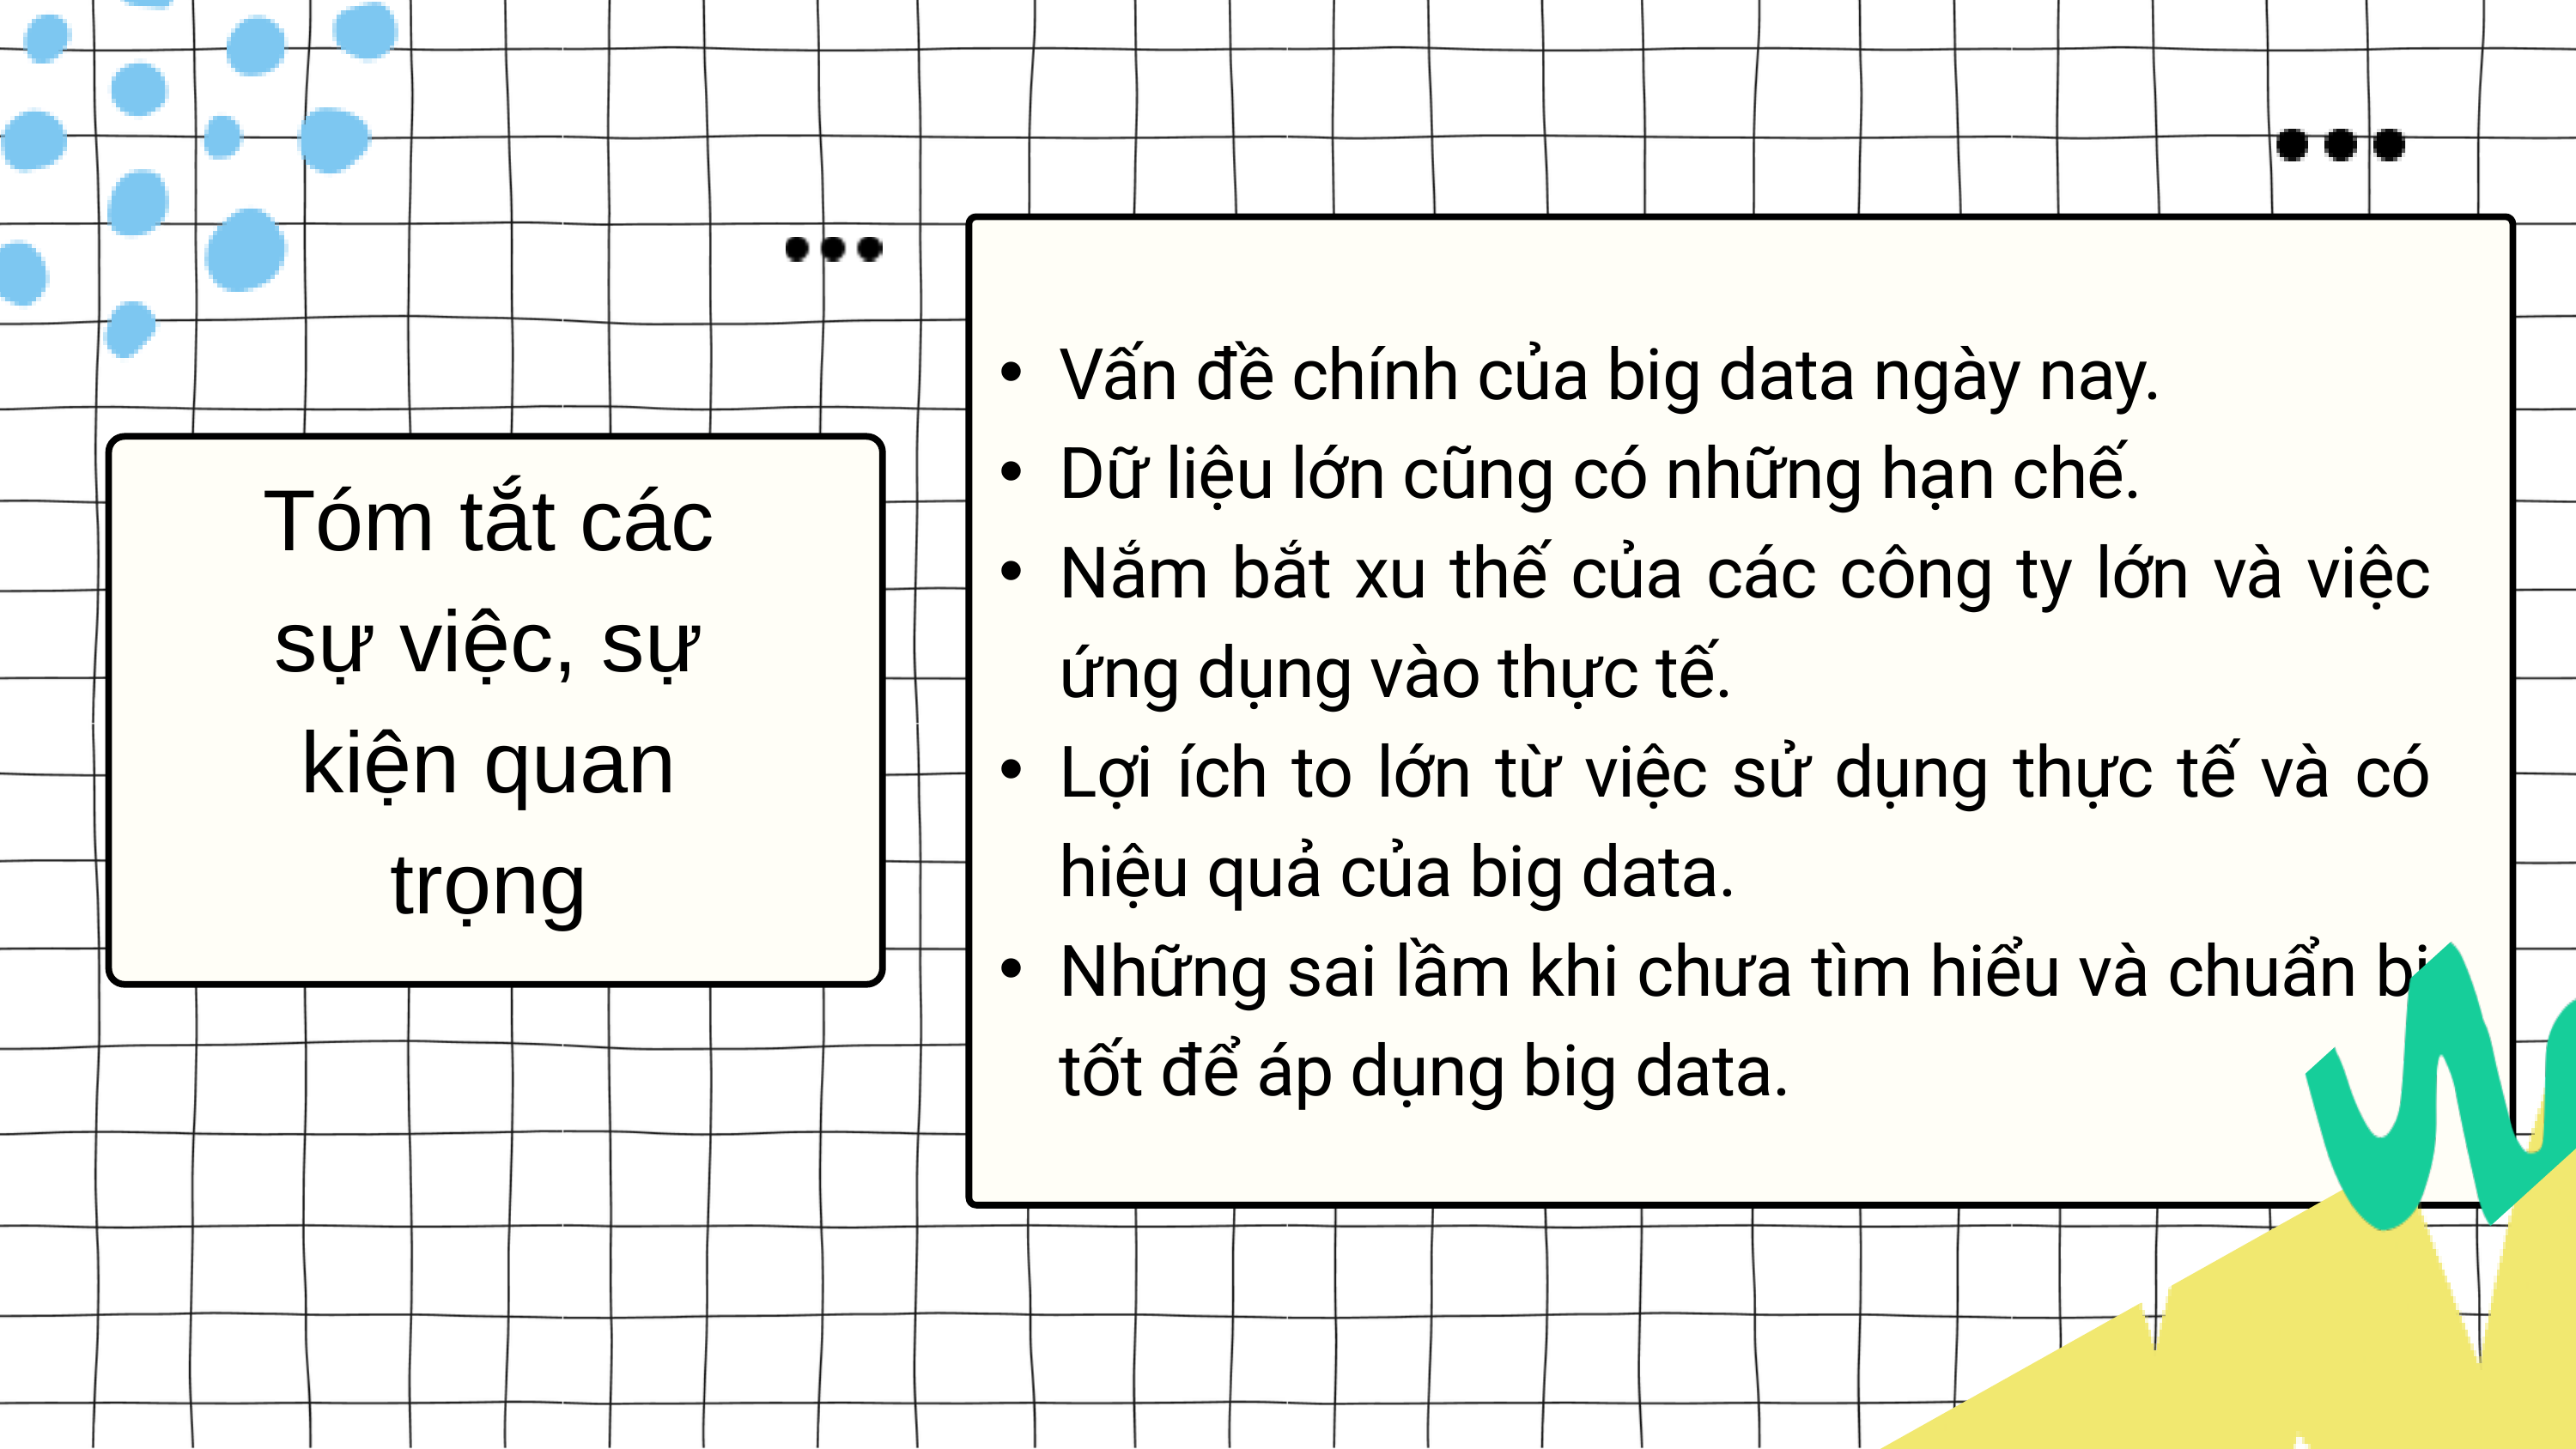

Vấn đề chính của big data ngày nay.
Dữ liệu lớn cũng có những hạn chế.
Nắm bắt xu thế của các công ty lớn và việc ứng dụng vào thực tế.
Lợi ích to lớn từ việc sử dụng thực tế và có hiệu quả của big data.
Những sai lầm khi chưa tìm hiểu và chuẩn bị tốt để áp dụng big data.

Tóm tắt các sự việc, sự kiện quan trọng